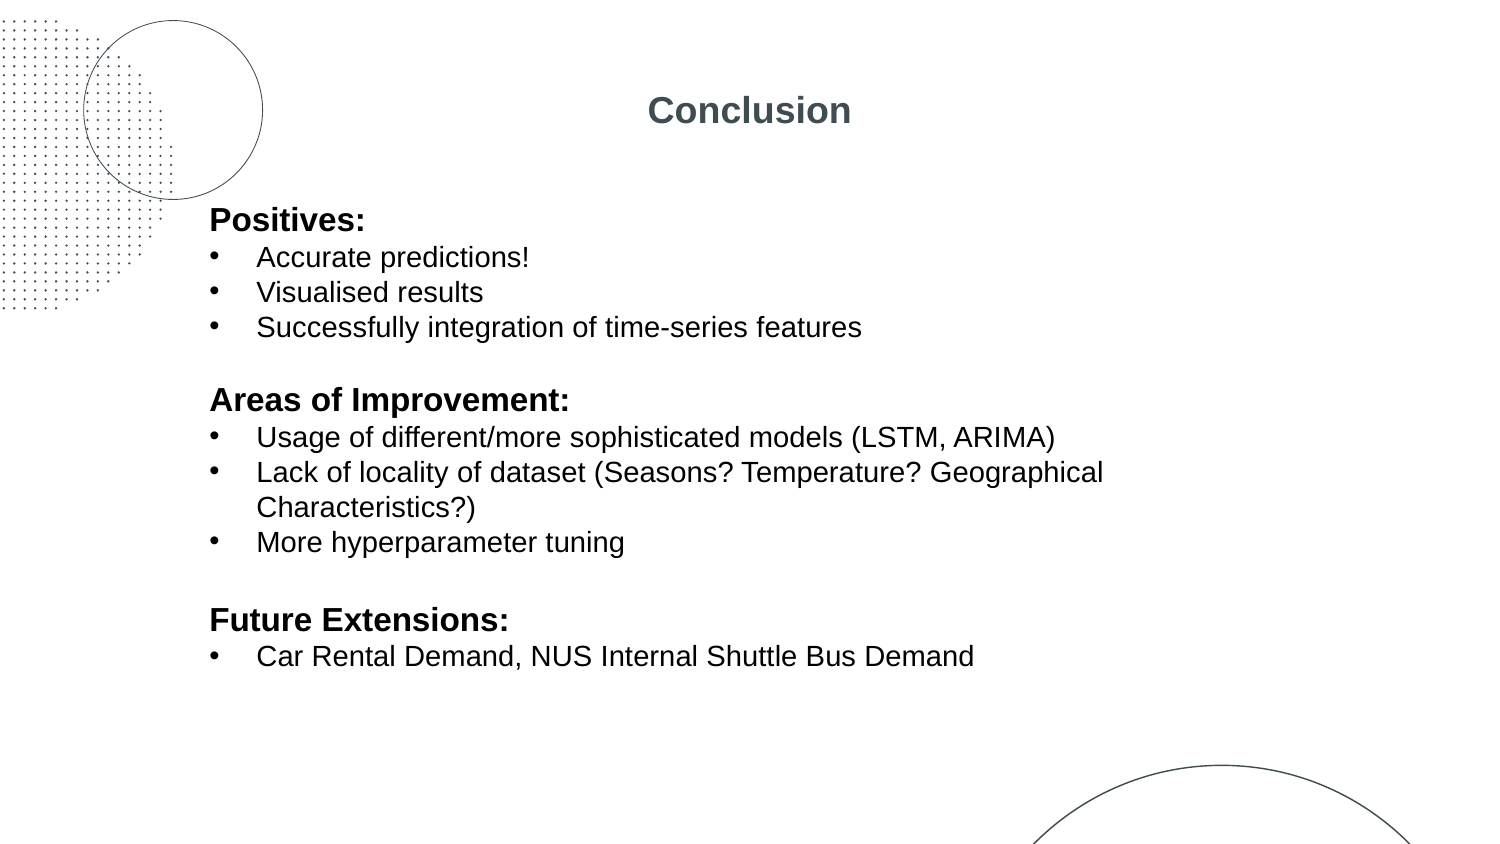

# Conclusion
Positives:
Accurate predictions!
Visualised results
Successfully integration of time-series features

Areas of Improvement:
Usage of different/more sophisticated models (LSTM, ARIMA)
Lack of locality of dataset (Seasons? Temperature? Geographical Characteristics?)
More hyperparameter tuning

Future Extensions:
Car Rental Demand, NUS Internal Shuttle Bus Demand